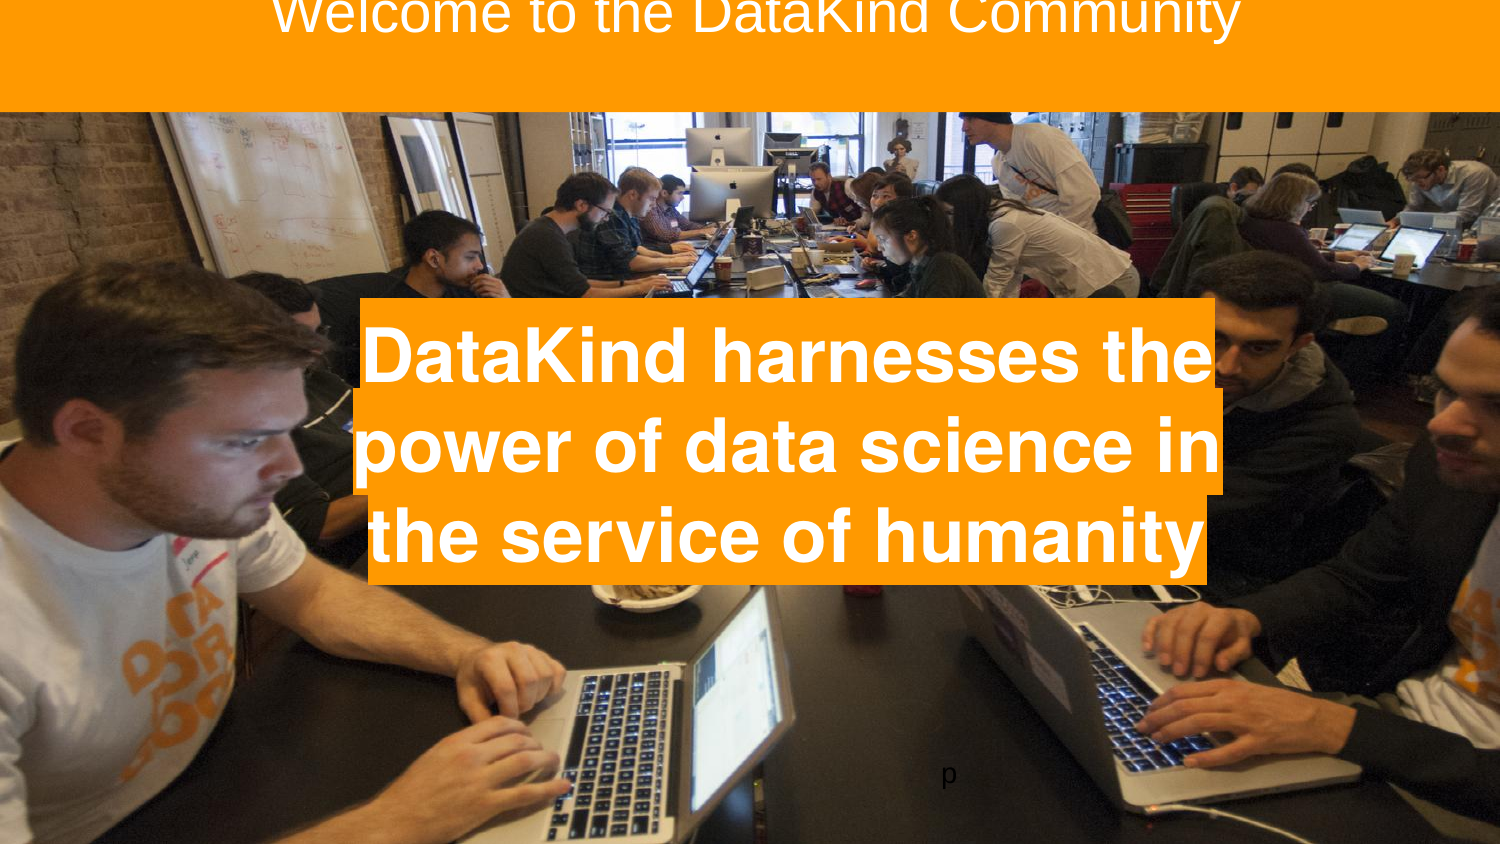

# Welcome to the DataKind Community
DataKind harnesses the power of data science in the service of humanity
p